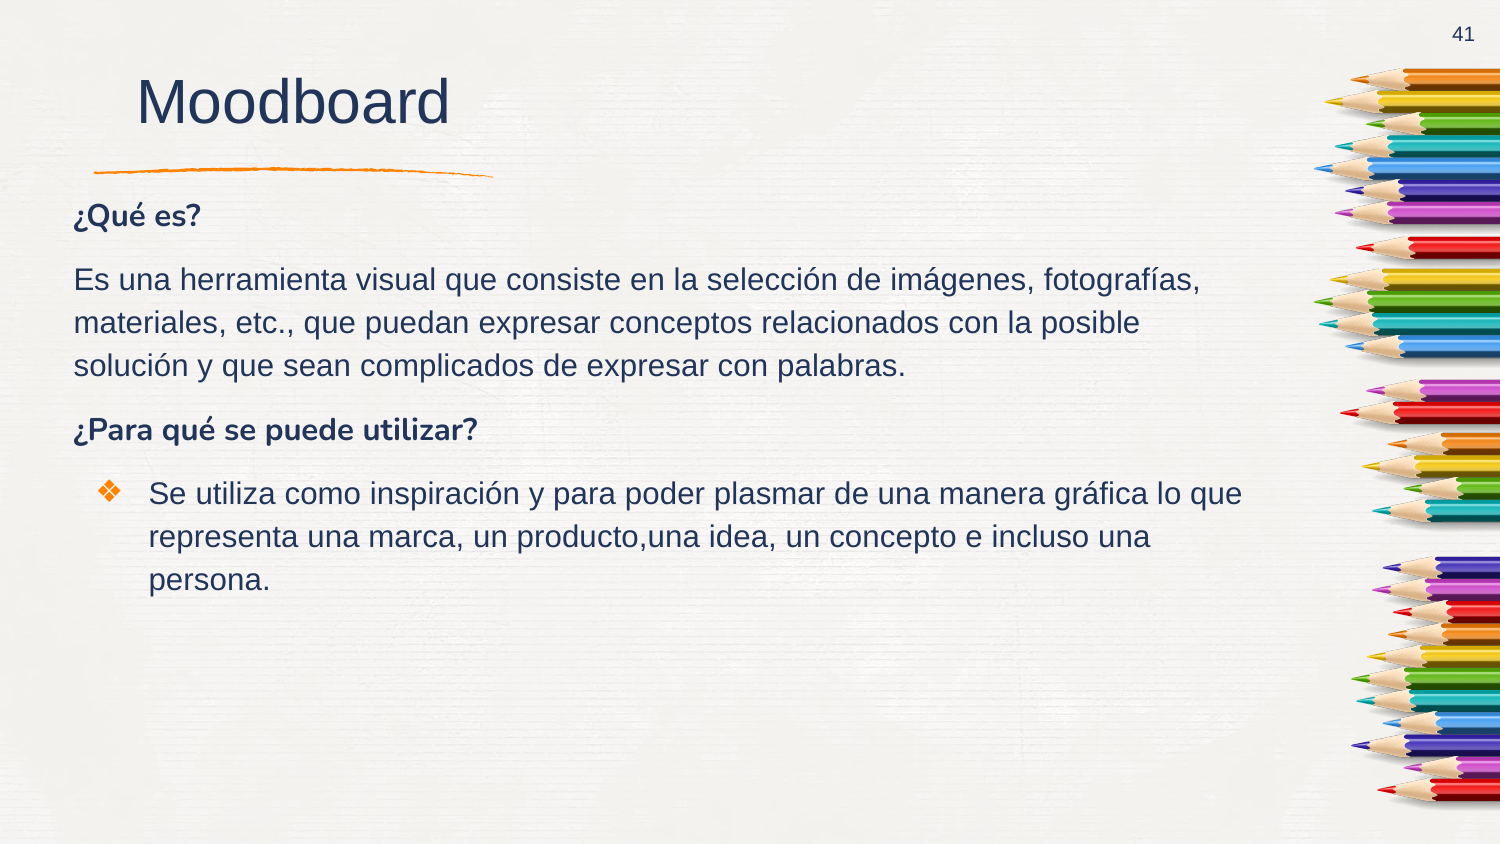

41
# Moodboard
¿Qué es?
Es una herramienta visual que consiste en la selección de imágenes, fotografías, materiales, etc., que puedan expresar conceptos relacionados con la posible solución y que sean complicados de expresar con palabras.
¿Para qué se puede utilizar?
Se utiliza como inspiración y para poder plasmar de una manera gráfica lo que representa una marca, un producto,una idea, un concepto e incluso una persona.